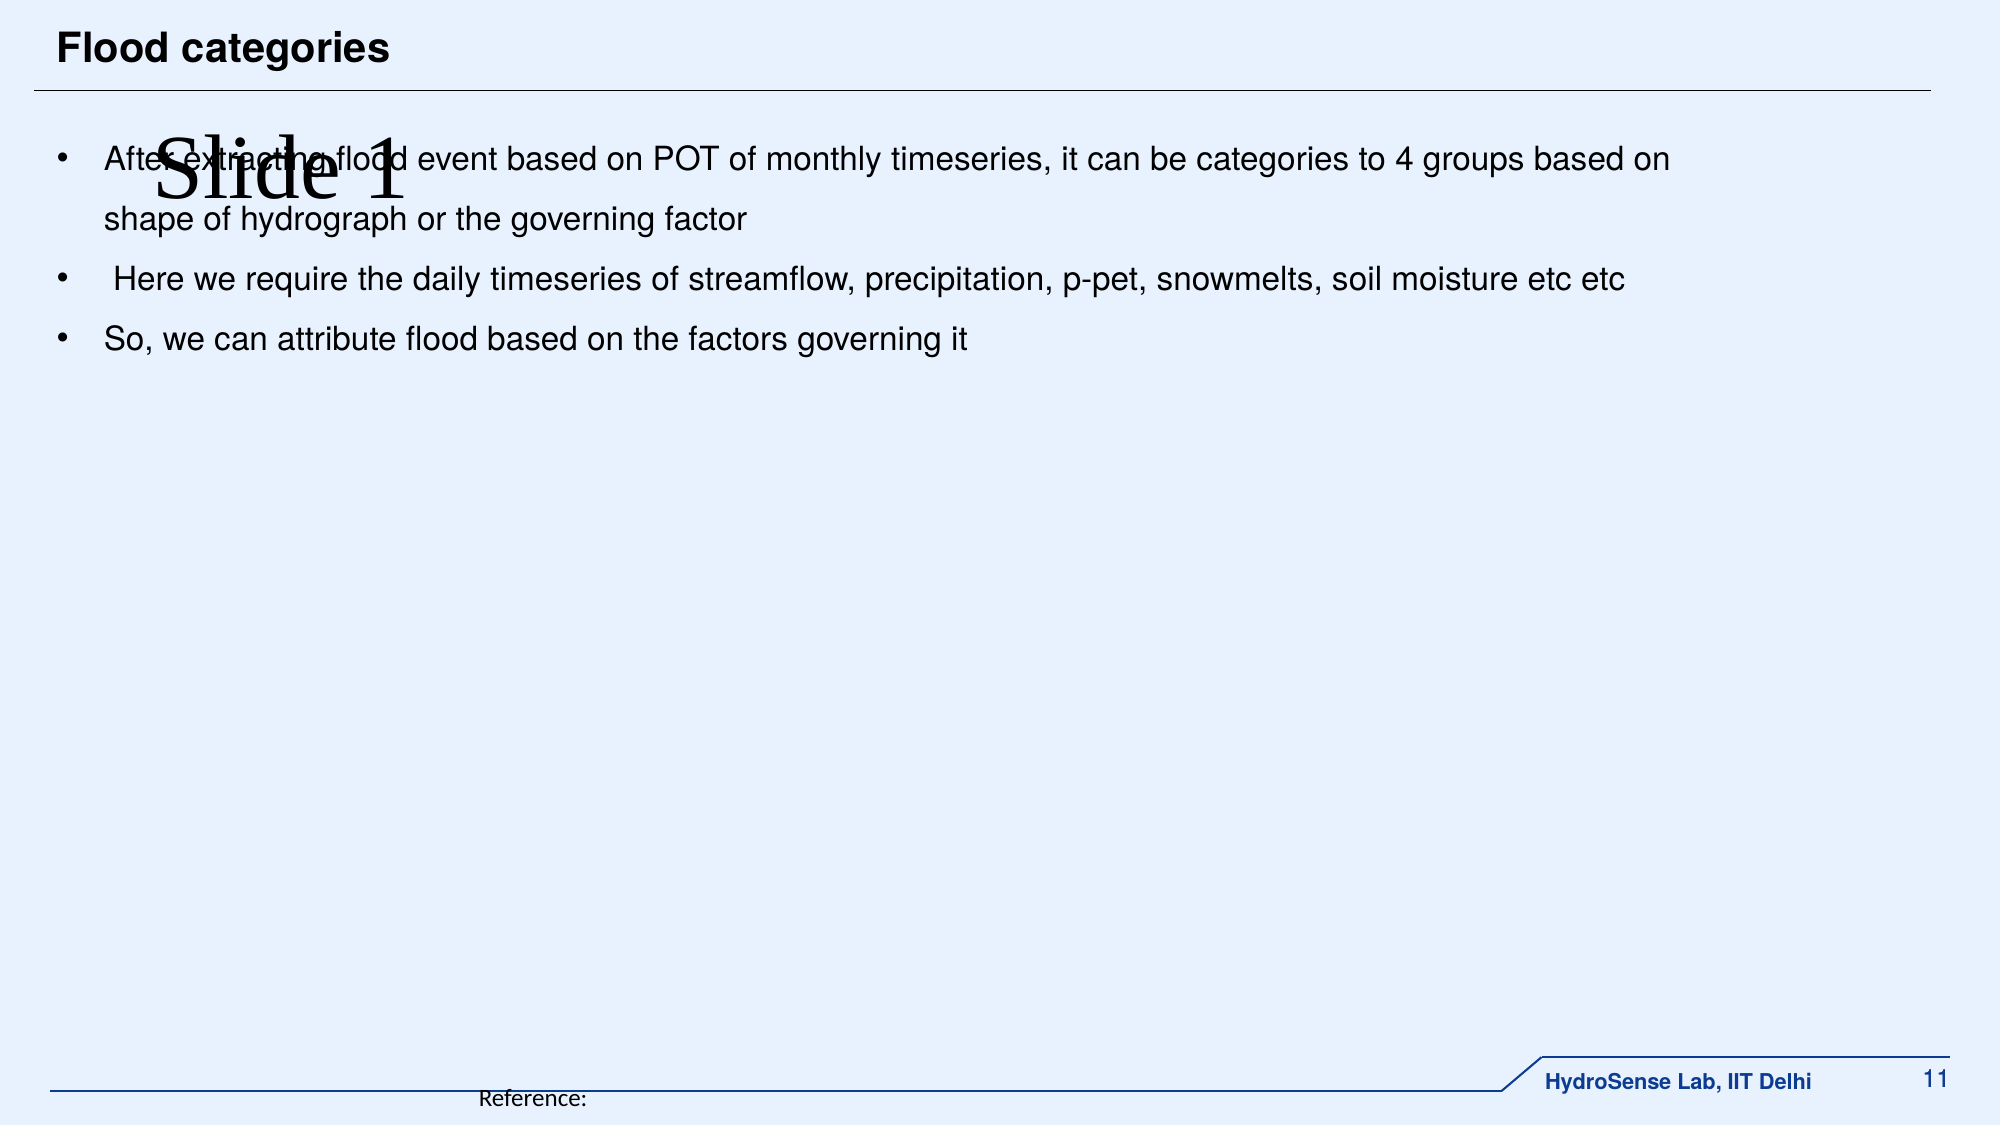

Flood categories
# Slide 1
After extracting flood event based on POT of monthly timeseries, it can be categories to 4 groups based on shape of hydrograph or the governing factor
 Here we require the daily timeseries of streamflow, precipitation, p-pet, snowmelts, soil moisture etc etc
So, we can attribute flood based on the factors governing it
Reference: